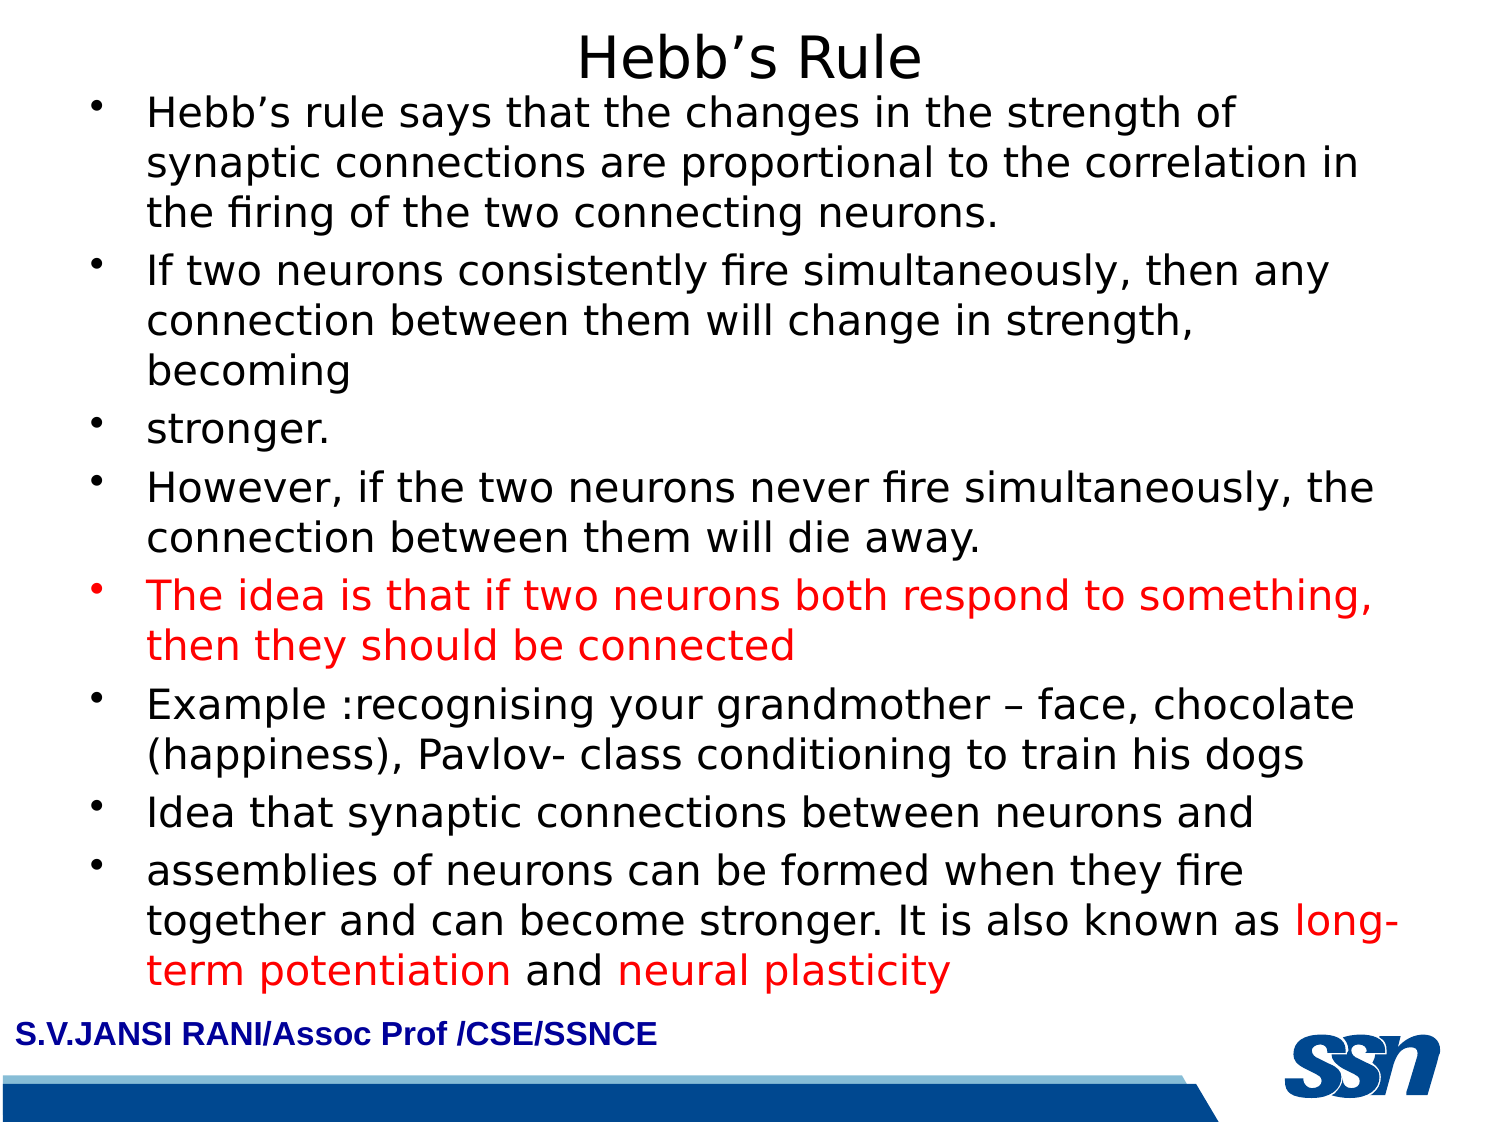

# Hebb’s Rule
Hebb’s rule says that the changes in the strength of synaptic connections are proportional to the correlation in the firing of the two connecting neurons.
If two neurons consistently fire simultaneously, then any connection between them will change in strength, becoming
stronger.
However, if the two neurons never fire simultaneously, the connection between them will die away.
The idea is that if two neurons both respond to something, then they should be connected
Example :recognising your grandmother – face, chocolate (happiness), Pavlov- class conditioning to train his dogs
Idea that synaptic connections between neurons and
assemblies of neurons can be formed when they fire together and can become stronger. It is also known as long-term potentiation and neural plasticity